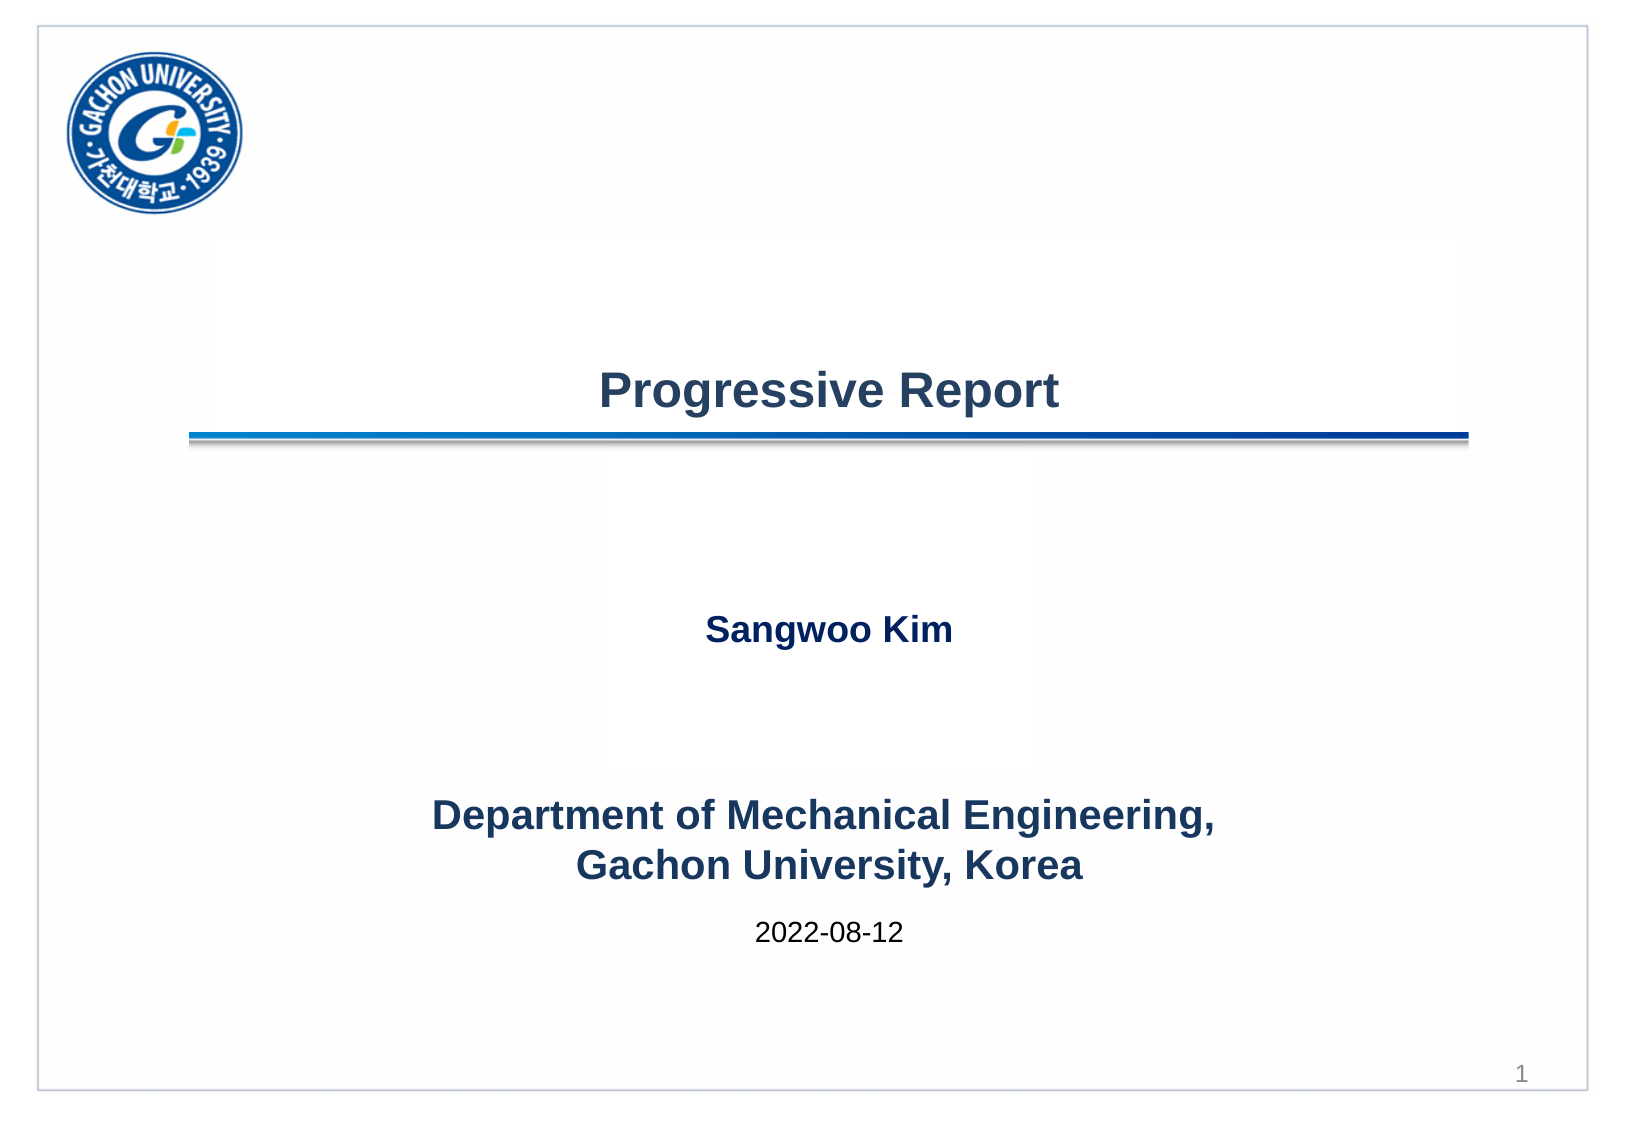

# Progressive Report
Sangwoo Kim
Department of Mechanical Engineering,
Gachon University, Korea
2022-08-12
1